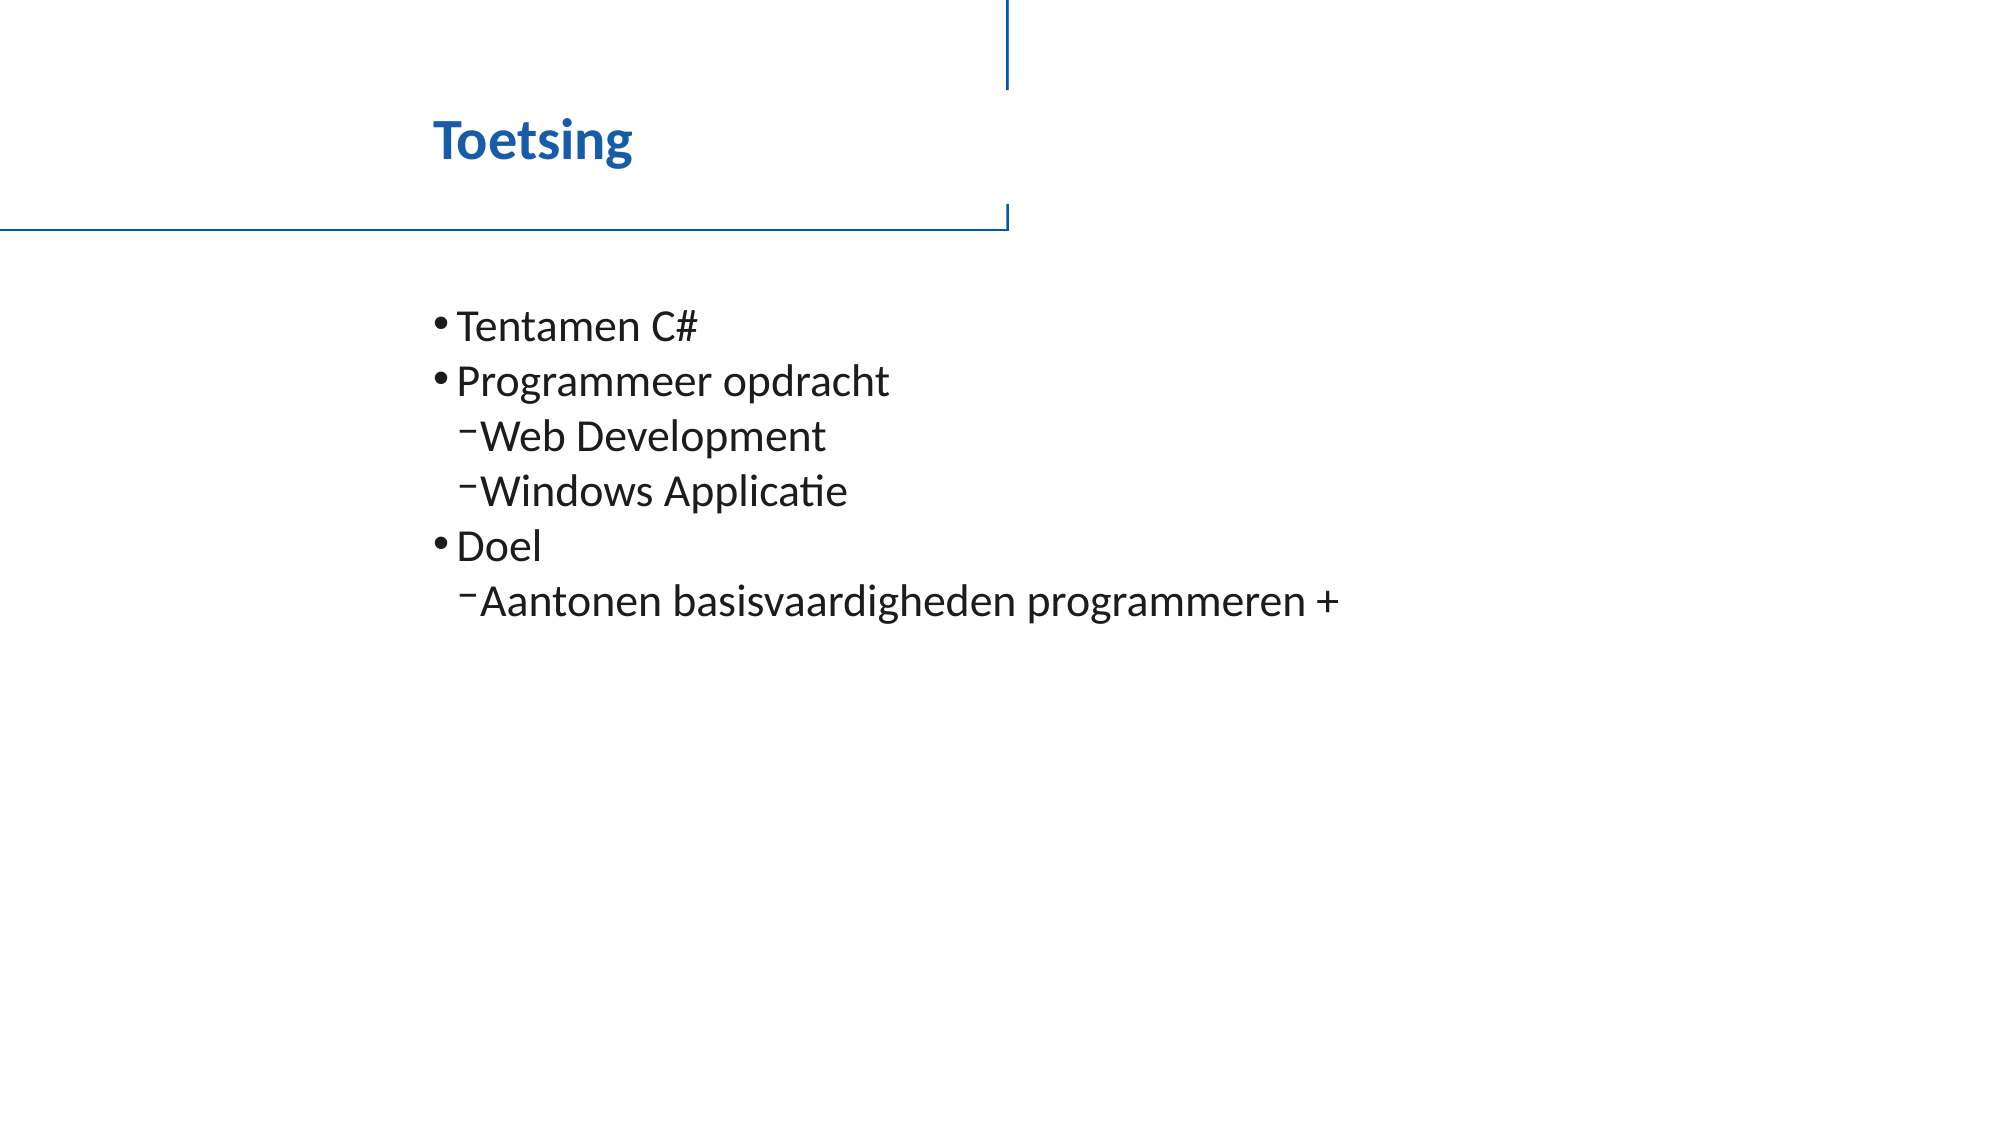

# Toetsing
Tentamen C#
Programmeer opdracht
Web Development
Windows Applicatie
Doel
Aantonen basisvaardigheden programmeren +